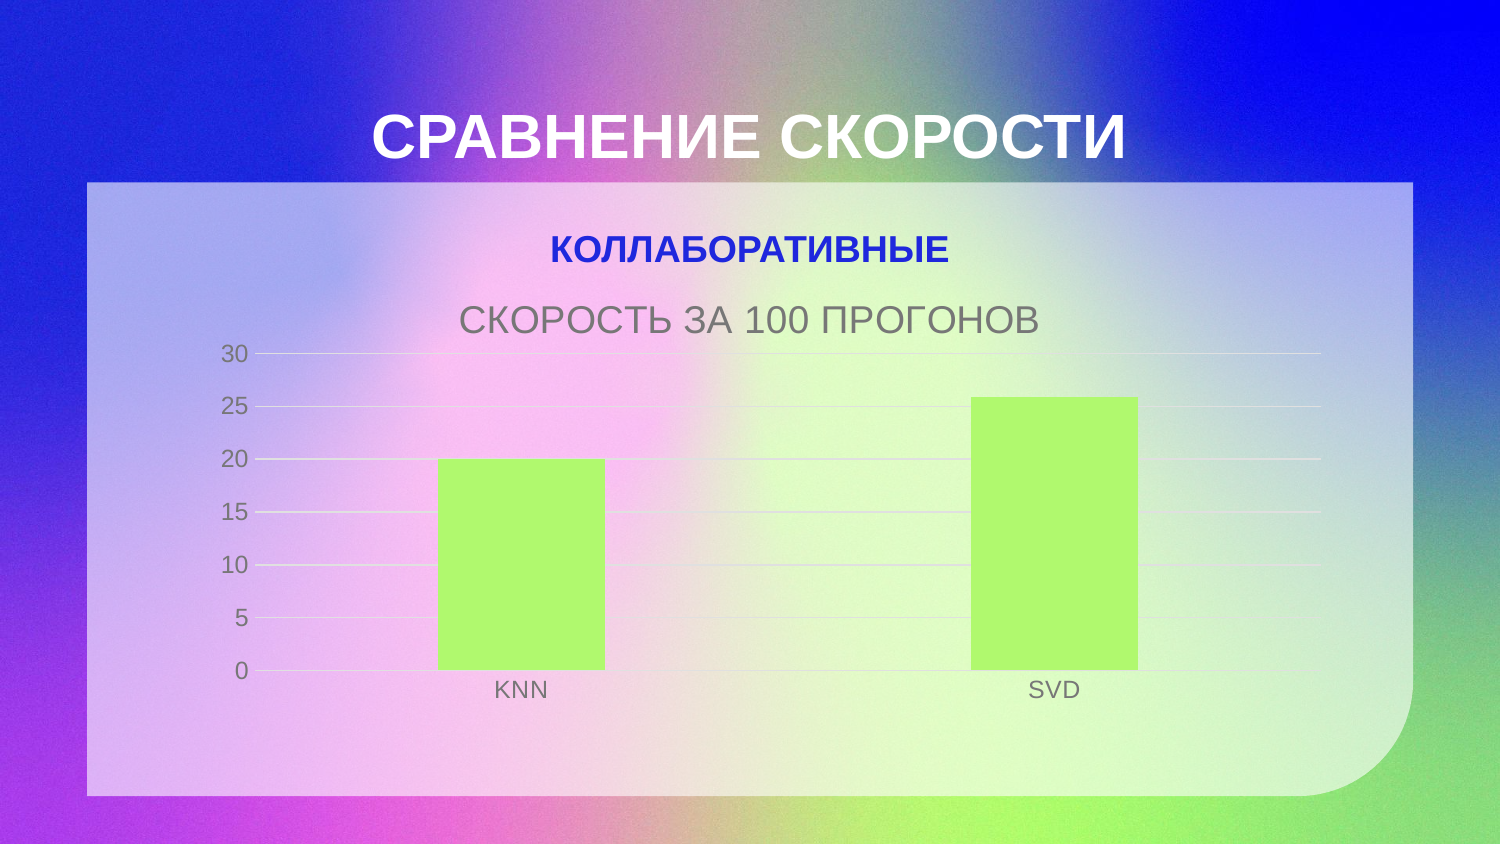

# СРАВНЕНИЕ СКОРОСТИ
КОЛЛАБОРАТИВНЫЕ

### Chart: СКОРОСТЬ ЗА 100 ПРОГОНОВ

| Category | СКОРОСТЬ ЗА 2 ПРОГОНА |
|---|---|
| KNN | 19.9949201270001 |
| SVD | 25.8531180019999 |